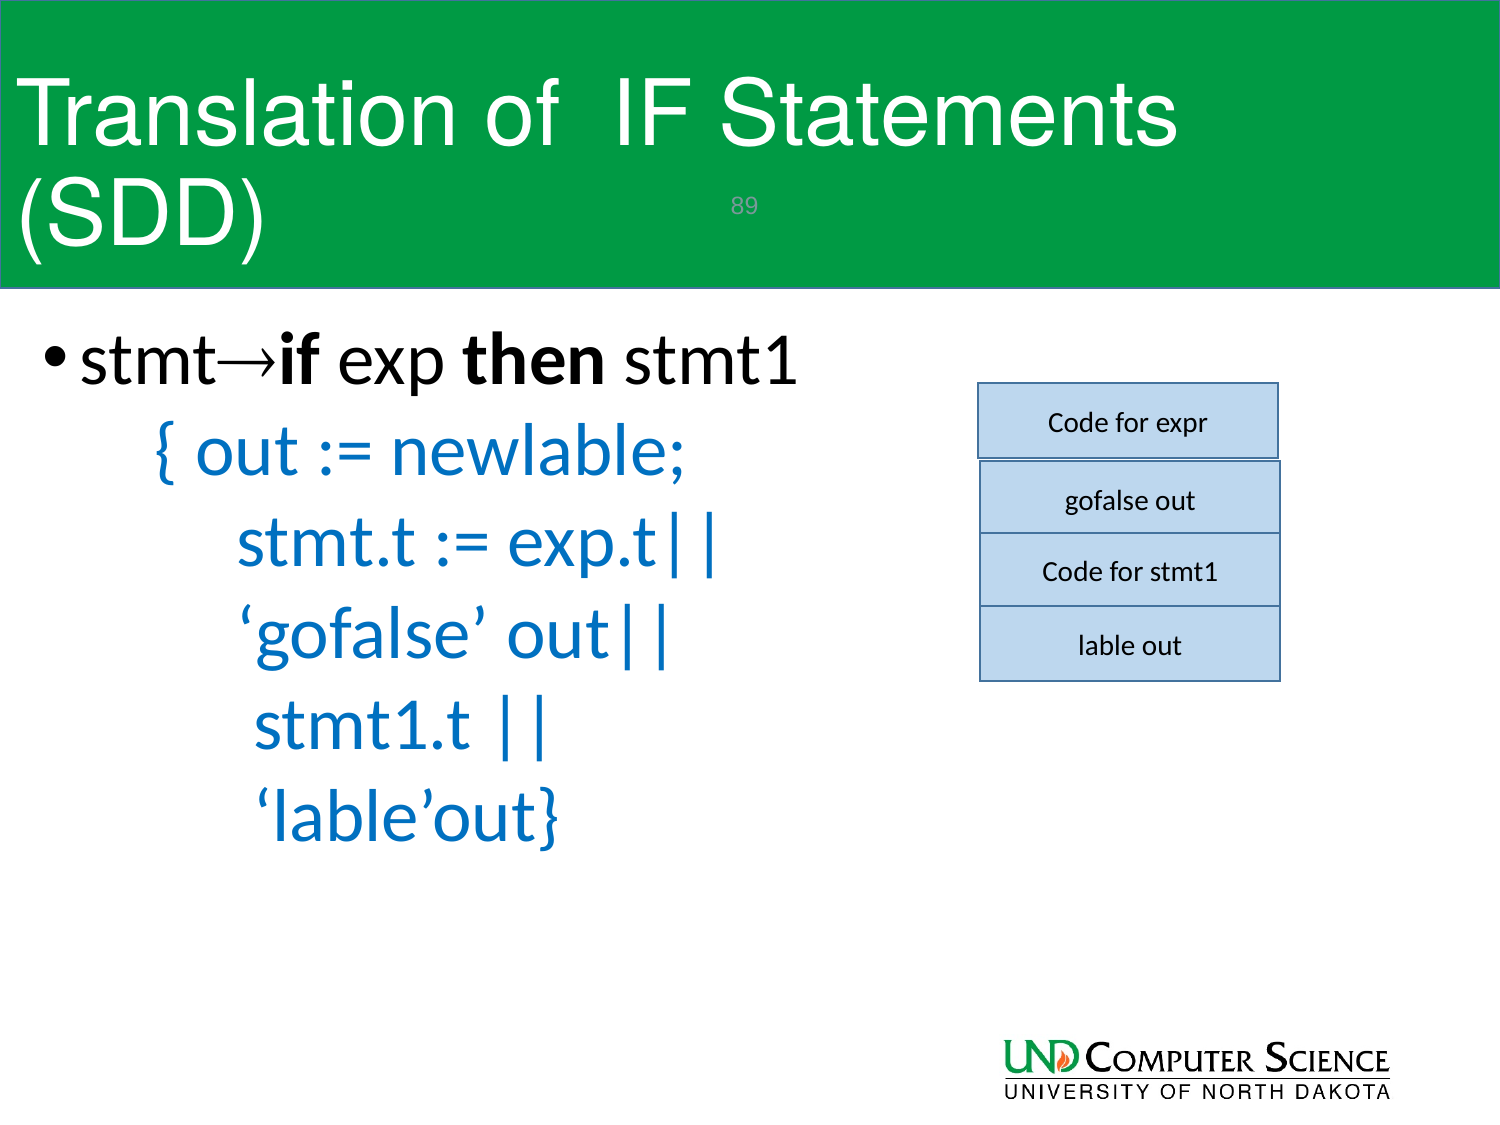

# Translation of  IF Statements (SDD)
89
stmt→if exp then stmt1
	{ out := newlable;
       stmt.t := exp.t||
       ‘gofalse’ out||
        stmt1.t ||
        ‘lable’out}

Code for expr
gofalse out
Code for stmt1
lable out